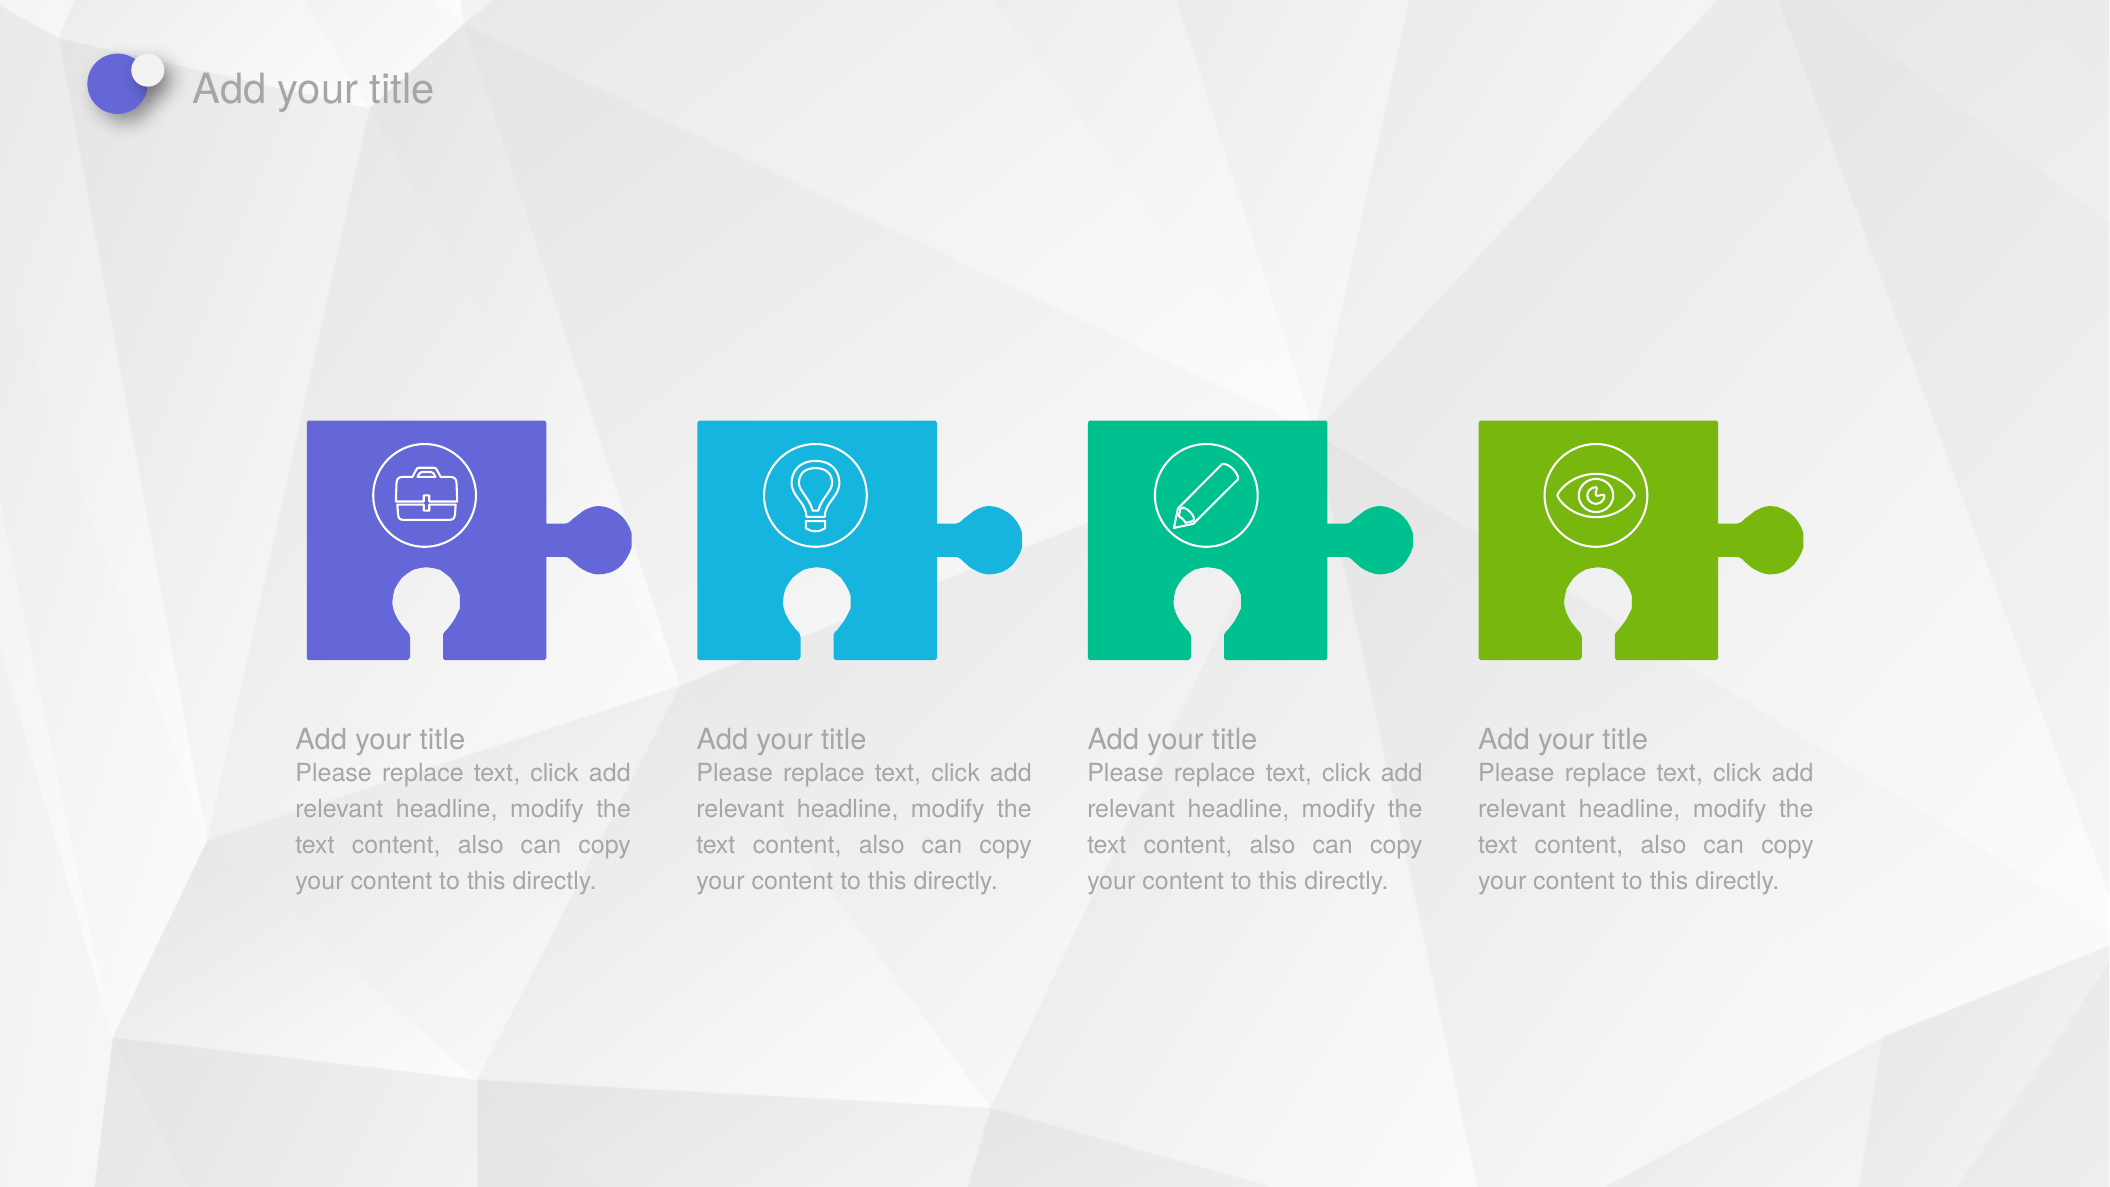

Add your title

Add your title
Add your title
Add your title
Add your title
Please replace text, click add relevant headline, modify the text content, also can copy your content to this directly.
Please replace text, click add relevant headline, modify the text content, also can copy your content to this directly.
Please replace text, click add relevant headline, modify the text content, also can copy your content to this directly.
Please replace text, click add relevant headline, modify the text content, also can copy your content to this directly.